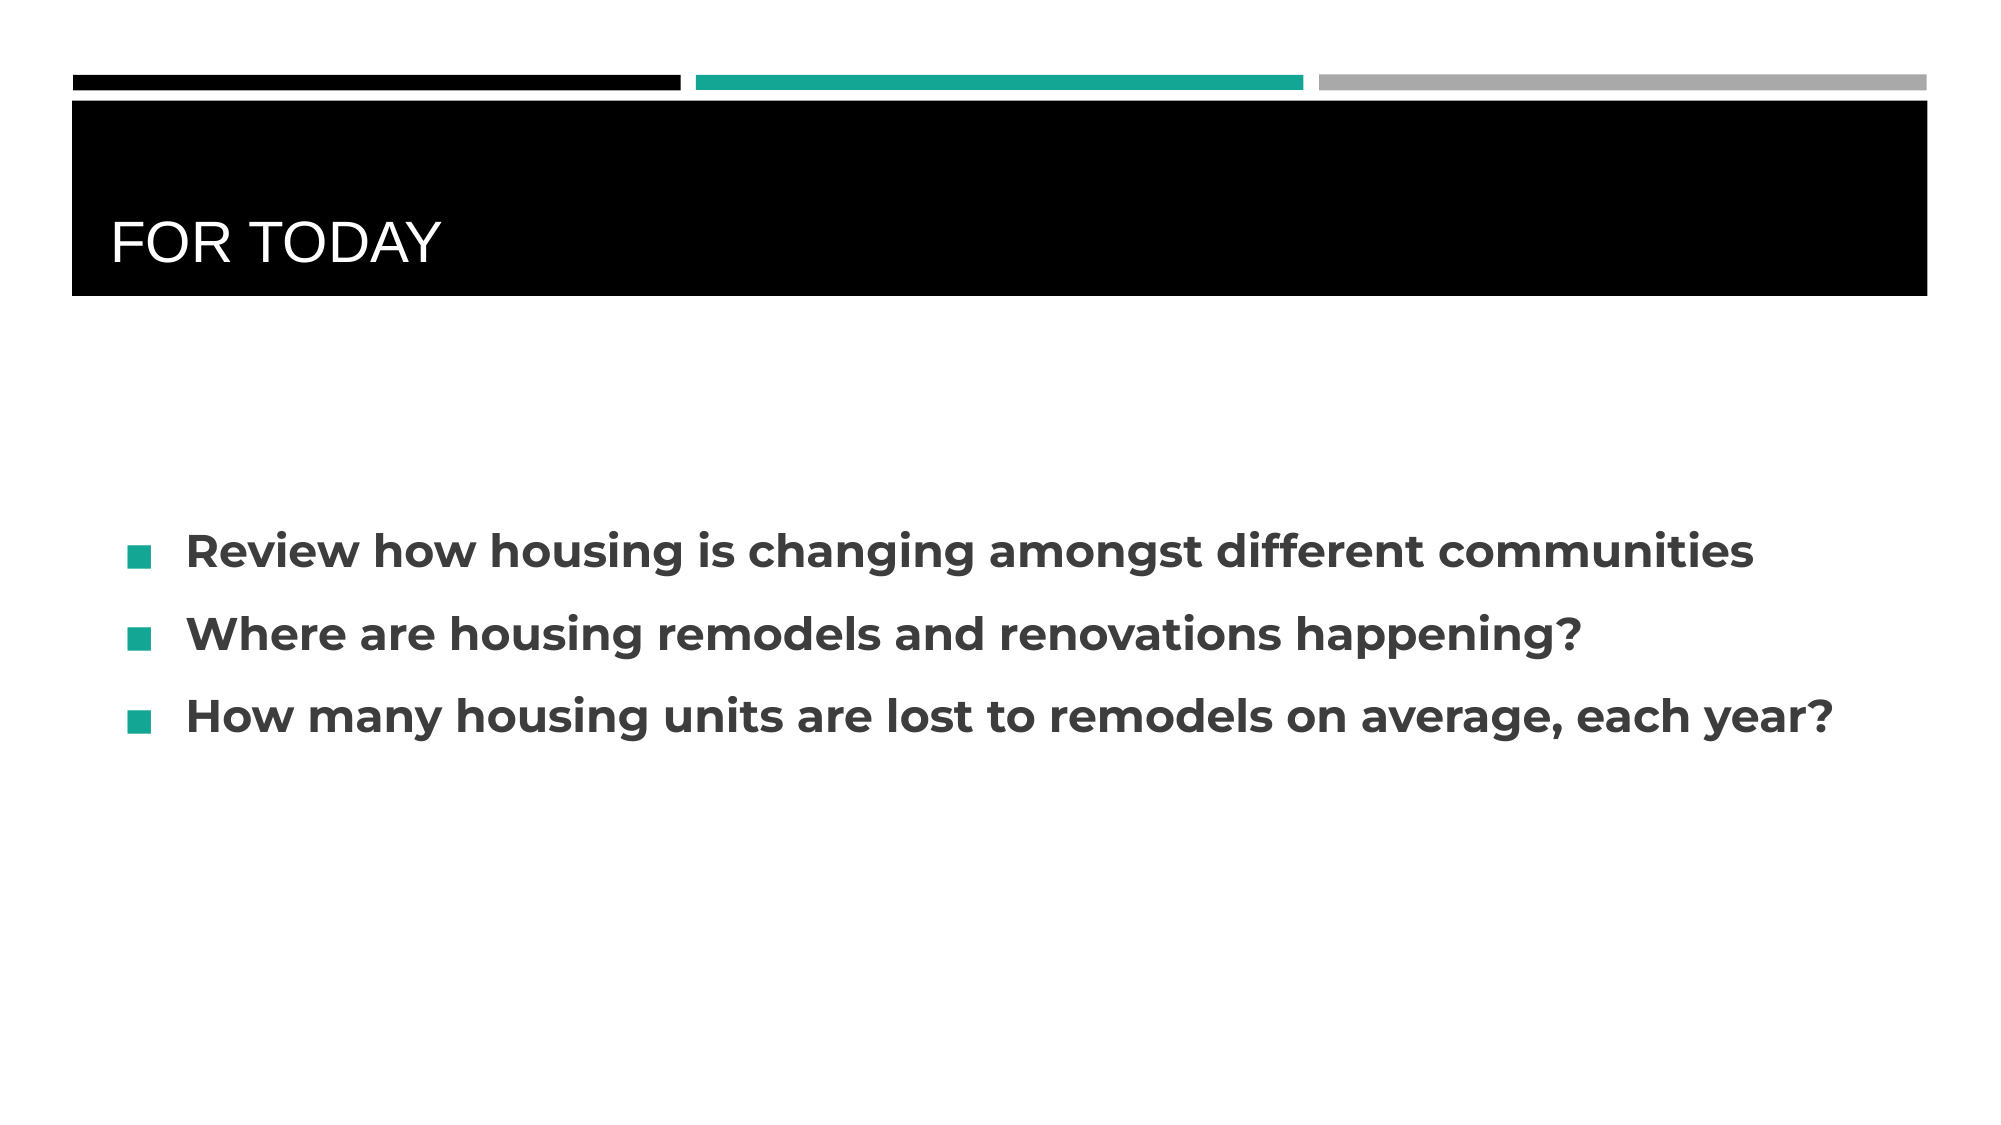

# FOR TODAY
Review how housing is changing amongst different communities
Where are housing remodels and renovations happening?
How many housing units are lost to remodels on average, each year?